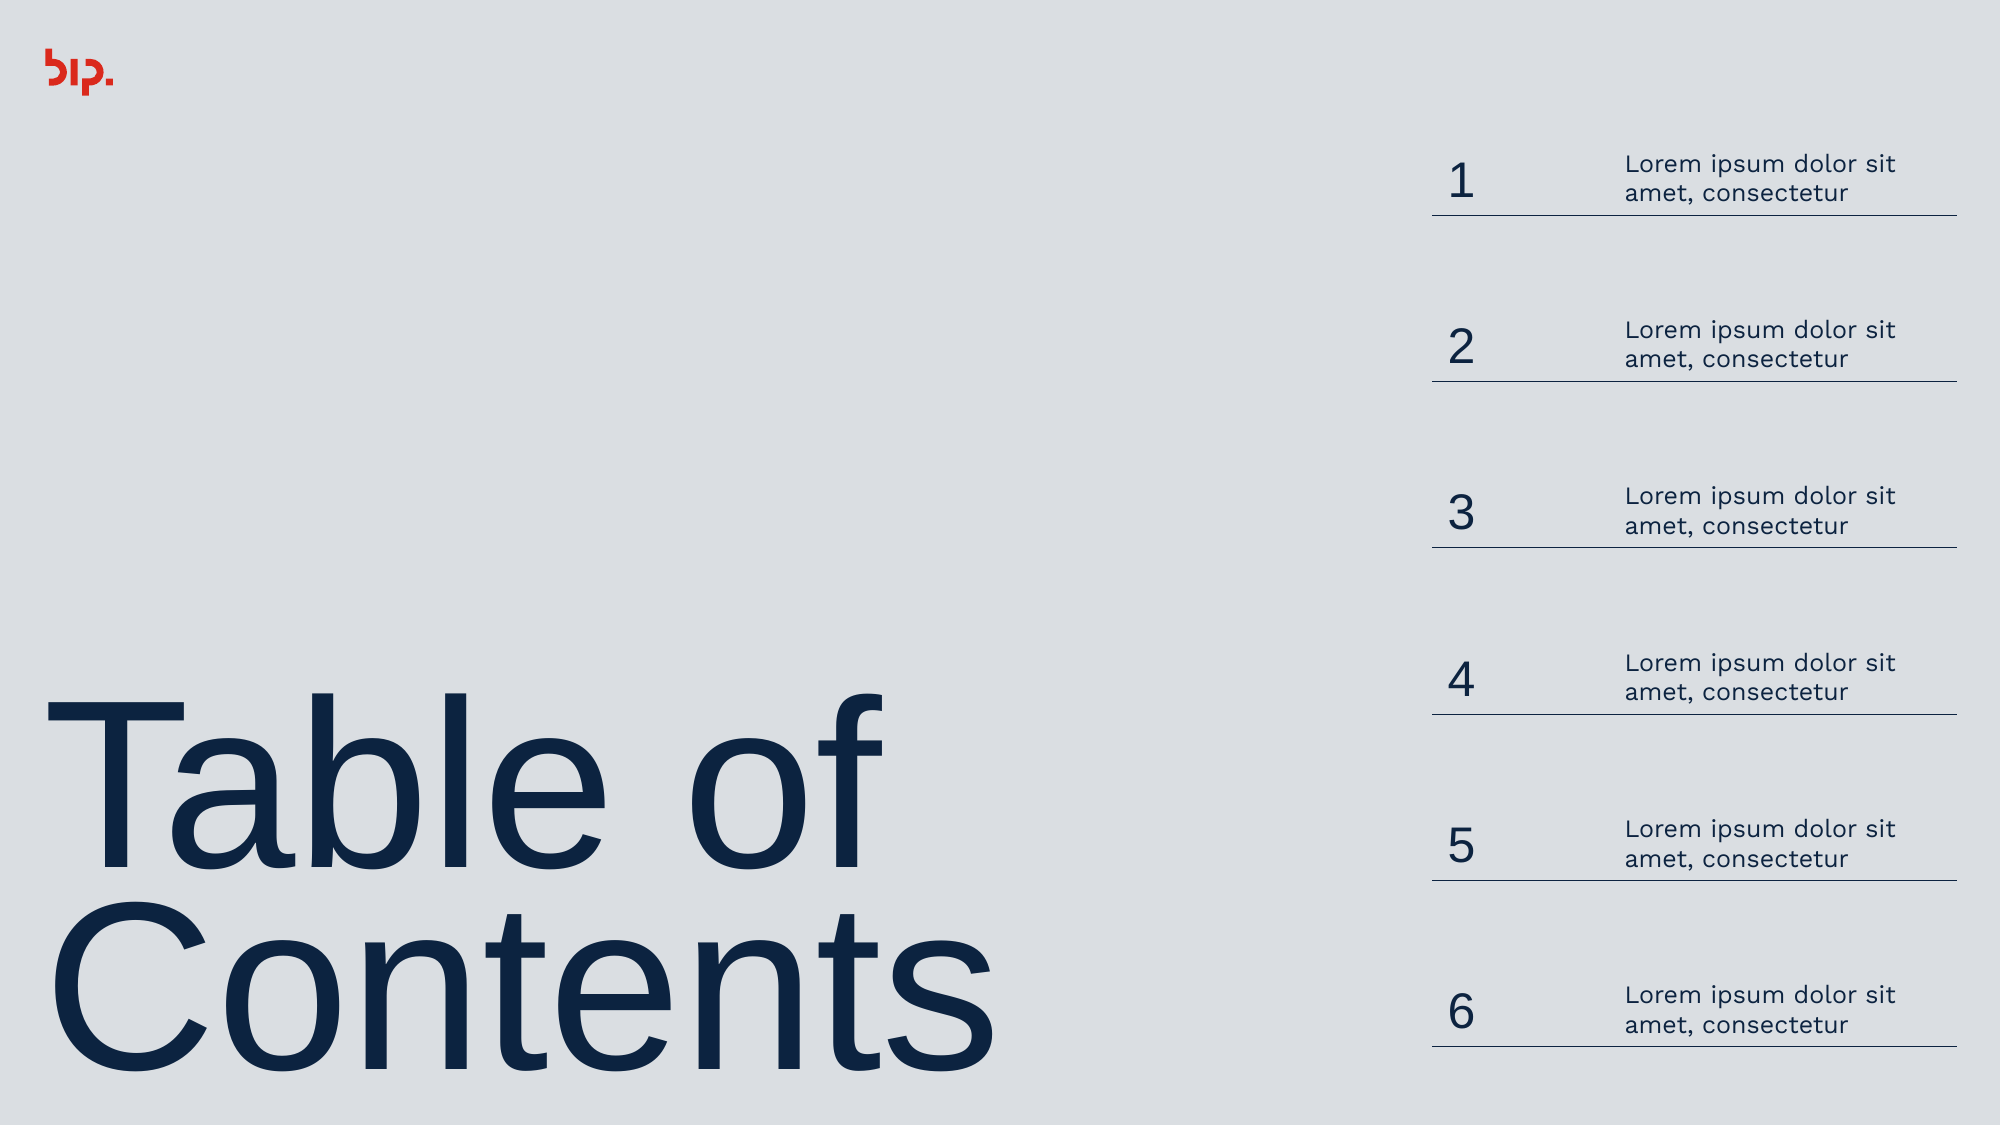

| 1 | Lorem ipsum dolor sit amet, consectetur |
| --- | --- |
| 2 | Lorem ipsum dolor sit amet, consectetur |
| 3 | Lorem ipsum dolor sit amet, consectetur |
| 4 | Lorem ipsum dolor sit amet, consectetur |
| 5 | Lorem ipsum dolor sit amet, consectetur |
| 6 | Lorem ipsum dolor sit amet, consectetur |
Table of Contents